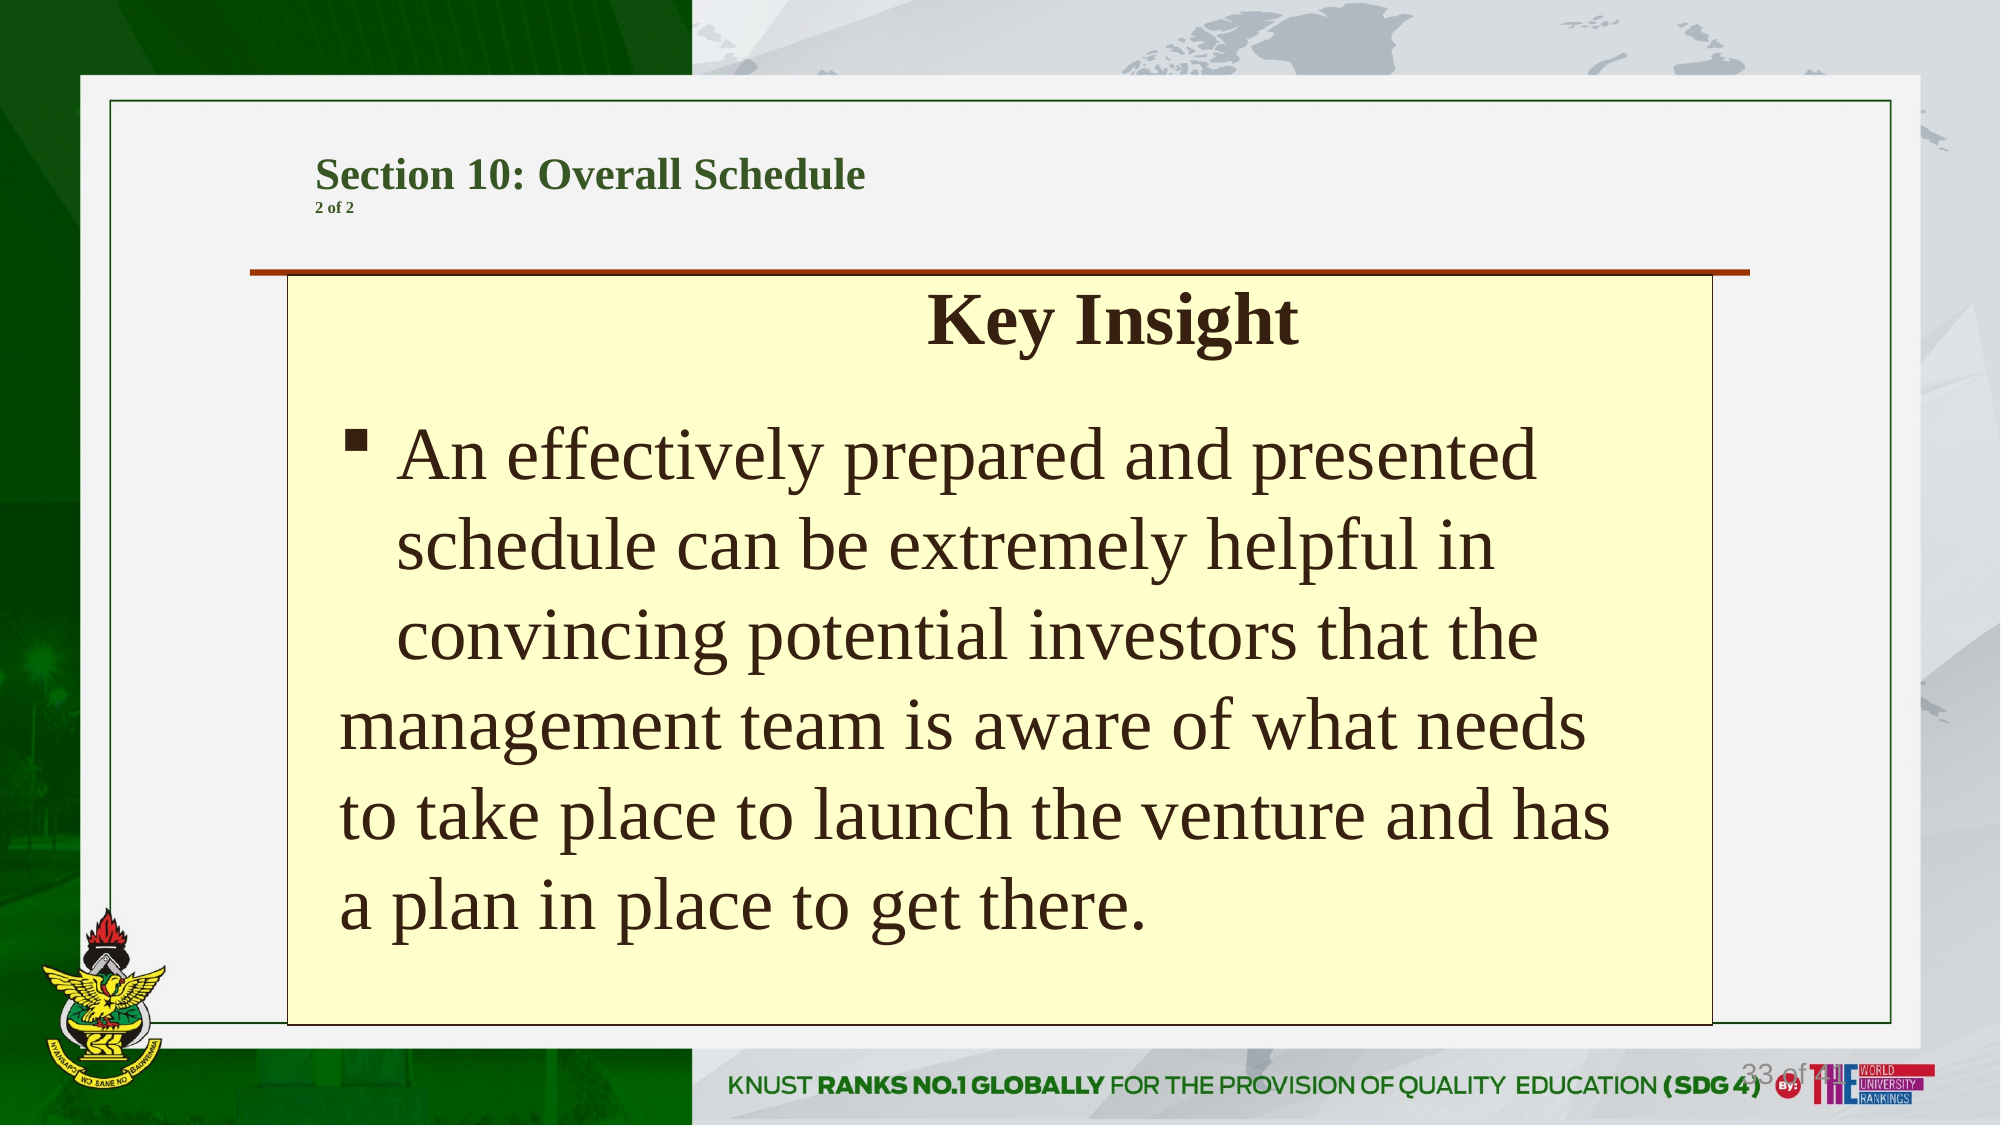

# Section 10: Overall Schedule 2 of 2
Key Insight

An effectively prepared and presented schedule can be extremely helpful in convincing potential investors that the
management team is aware of what needs to take place to launch the venture and has a plan in place to get there.
33 of 41